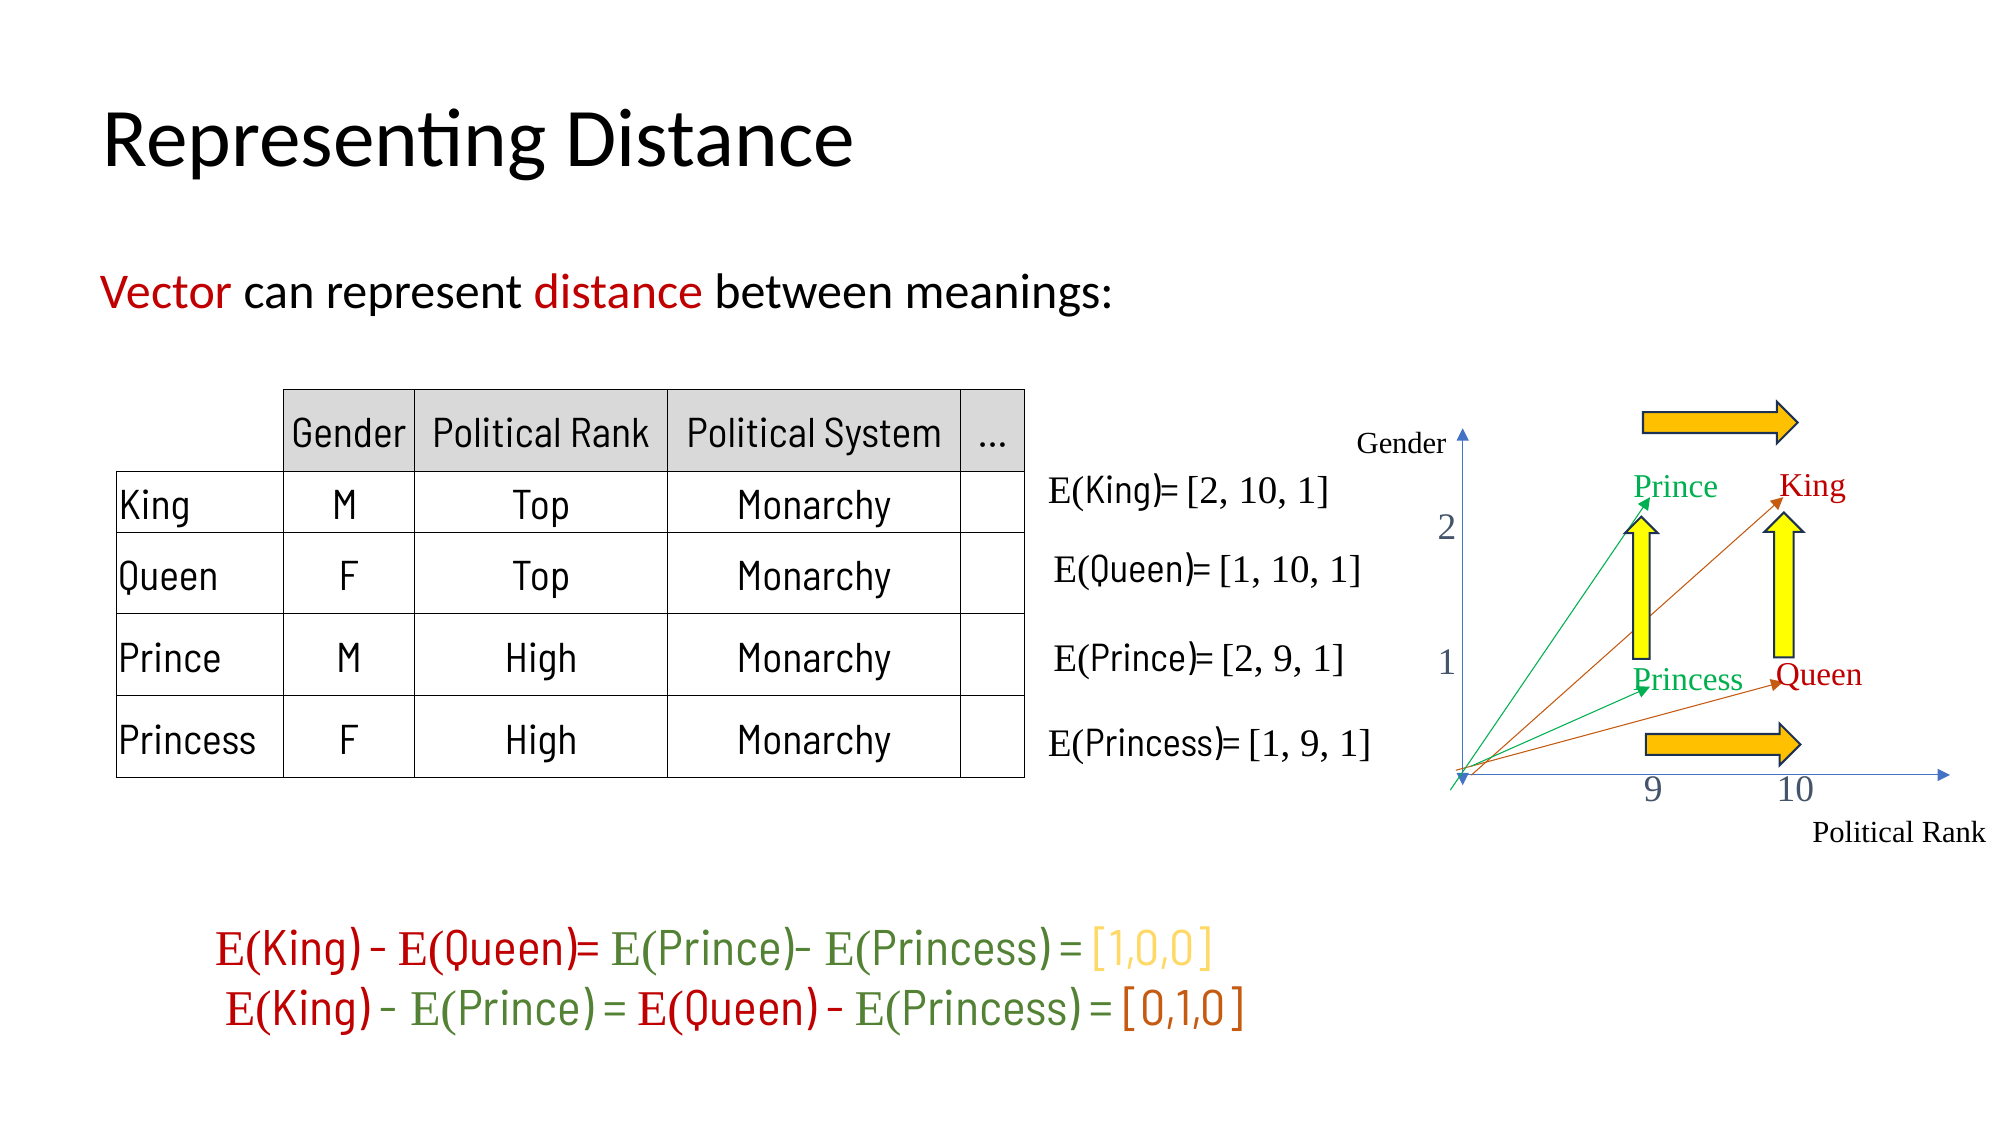

# Representing Distance
Vector can represent distance between meanings:
|  | Gender | Political Rank | Political System | … |
| --- | --- | --- | --- | --- |
| King | M | Top | Monarchy |  |
| Queen | F | Top | Monarchy |  |
| Prince | M | High | Monarchy |  |
| Princess | F | High | Monarchy |  |

Gender
King
 E(King)= [2, 10, 1]
Prince
2

1
 E(Queen)= [1, 10, 1]

 E(Prince)= [2, 9, 1]
Queen
Princess
 E(Princess)= [1, 9, 1]

9            10
Political Rank
E(King) - E(Queen)= E(Prince)- E(Princess) = [1,0,0]
 E(King) - E(Prince) = E(Queen) - E(Princess) = [0,1,0]